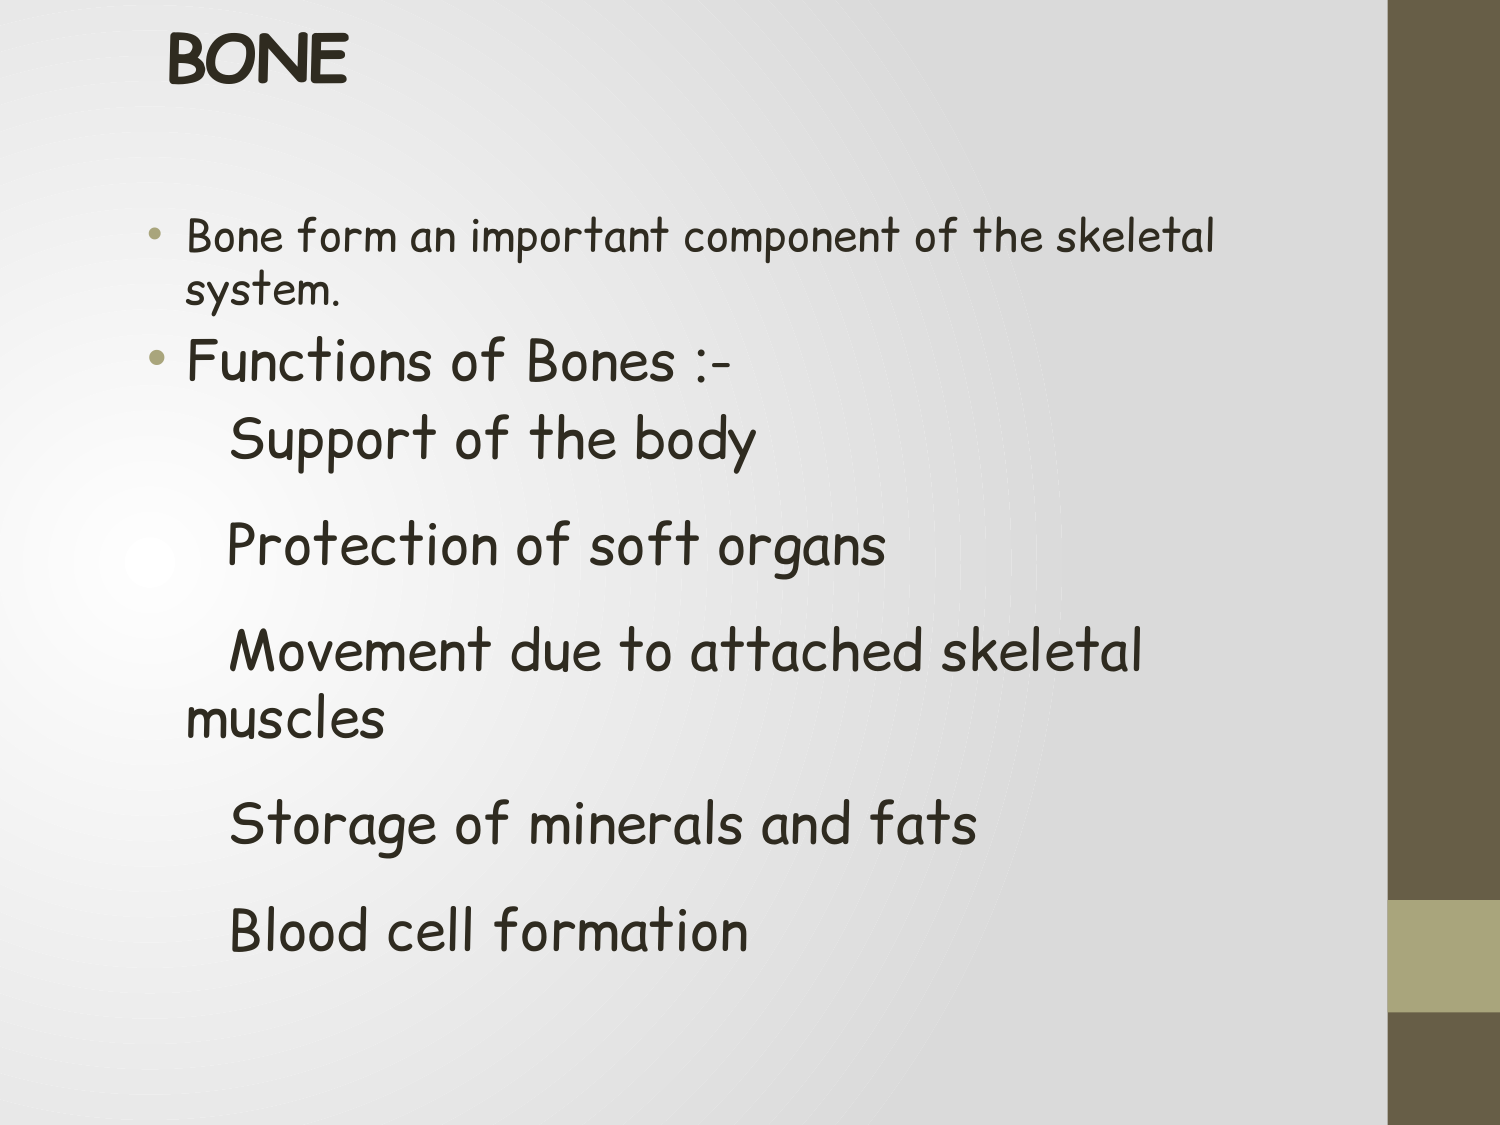

# BONE
Bone form an important component of the skeletal system.
Functions of Bones :-
      Support of the body
      Protection of soft organs
      Movement due to attached skeletal muscles
      Storage of minerals and fats
      Blood cell formation